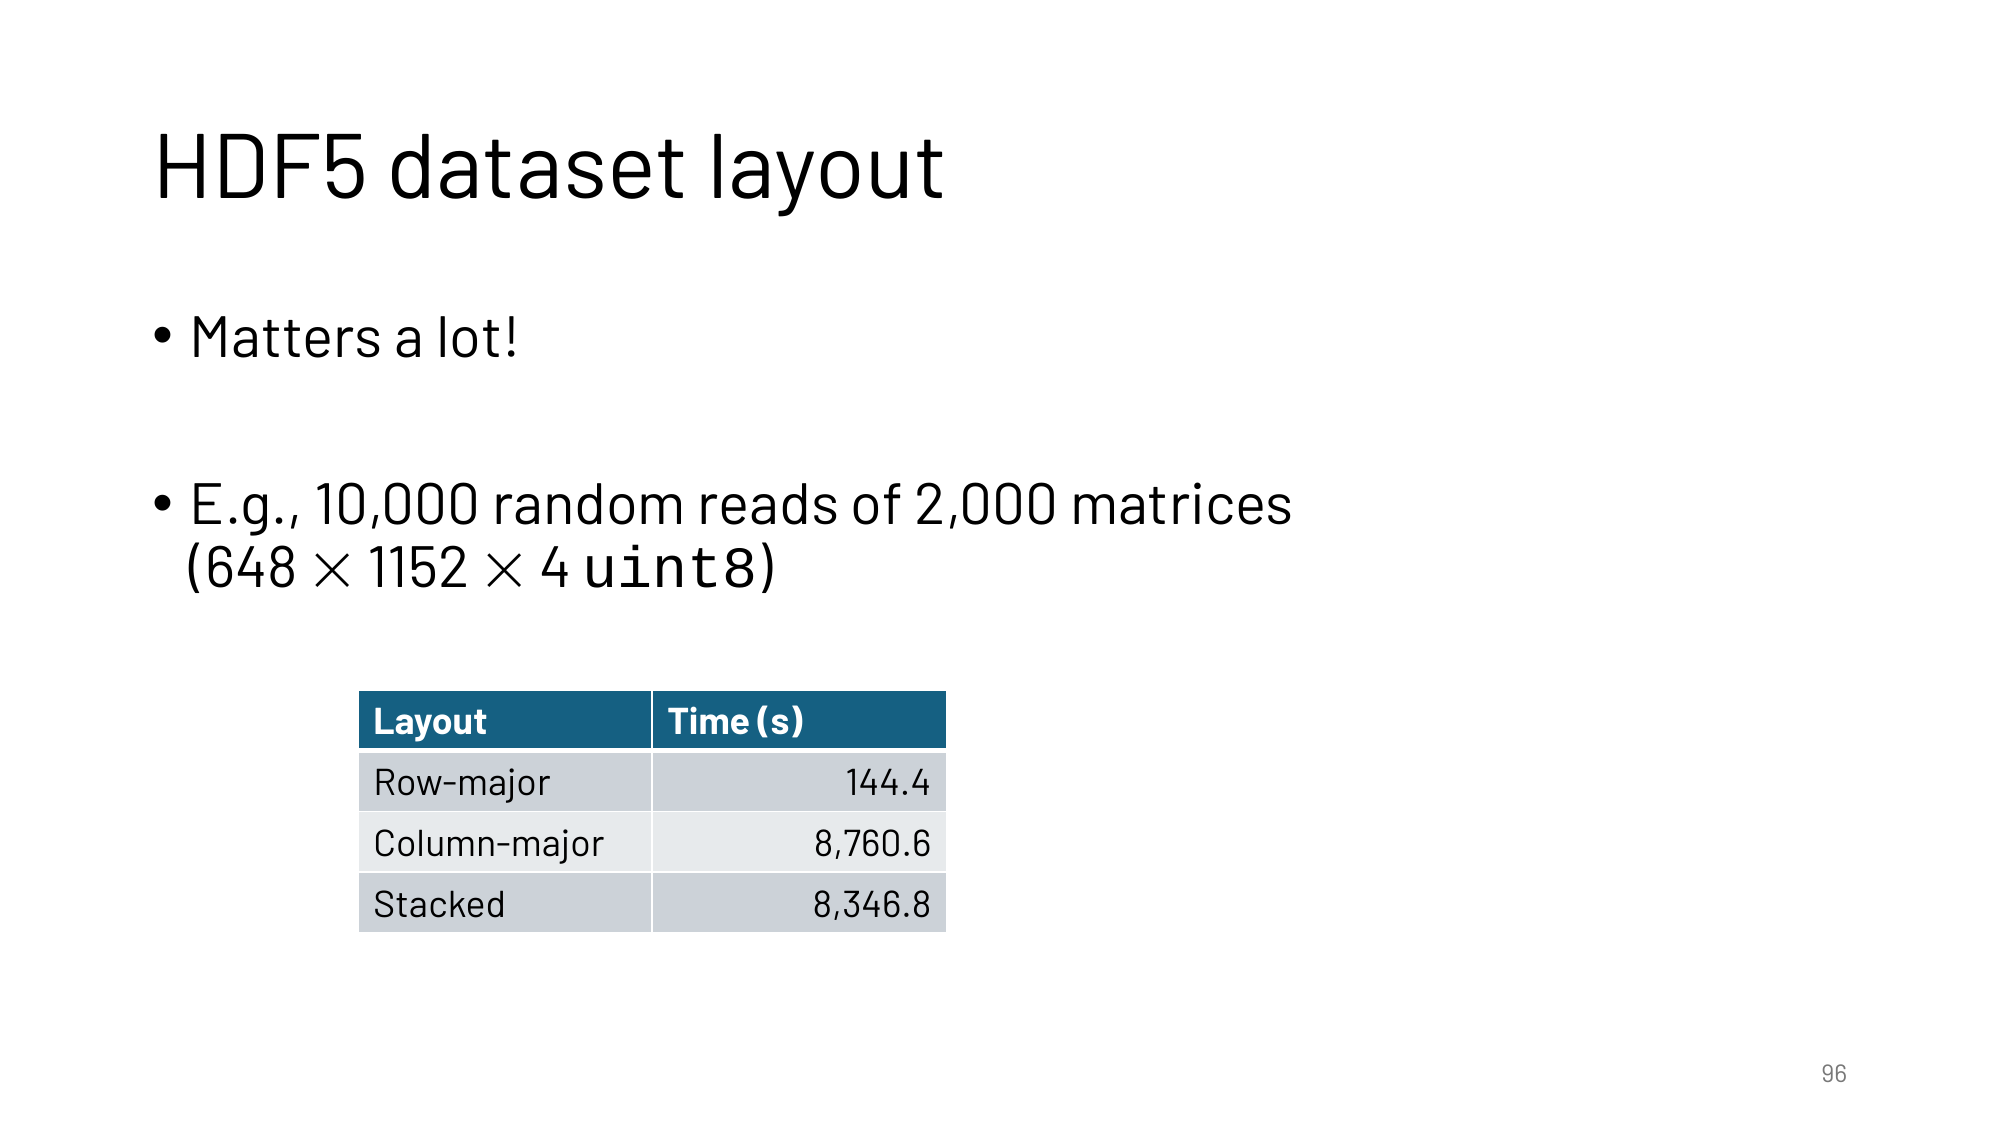

# HDF5 dataset layout
Matters a lot!

E.g., 10,000 random reads of 2,000 matrices
(648 × 1152 × 4 uint8)
| Layout | Time (s) |
| --- | --- |
| Row-major | 144.4 |
| Column-major | 8,760.6 |
| Stacked | 8,346.8 |
96